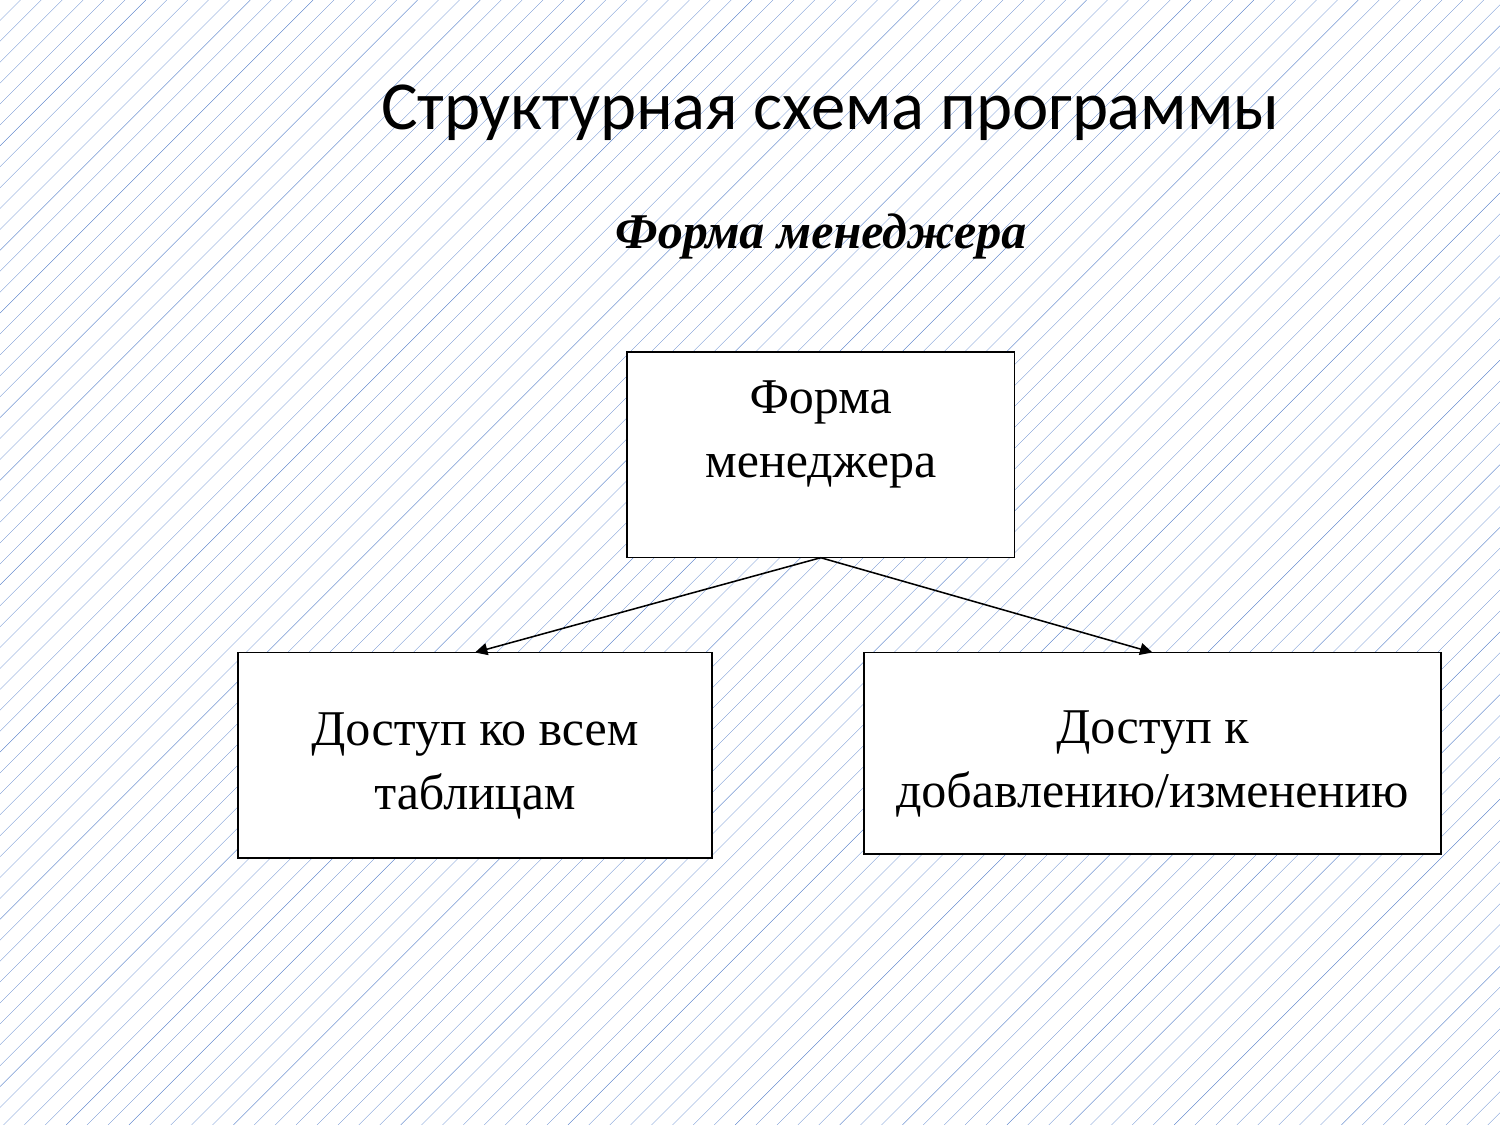

# Структурная схема программы
Форма менеджера
Форма менеджера
Доступ ко всем таблицам
Доступ к добавлению/изменению